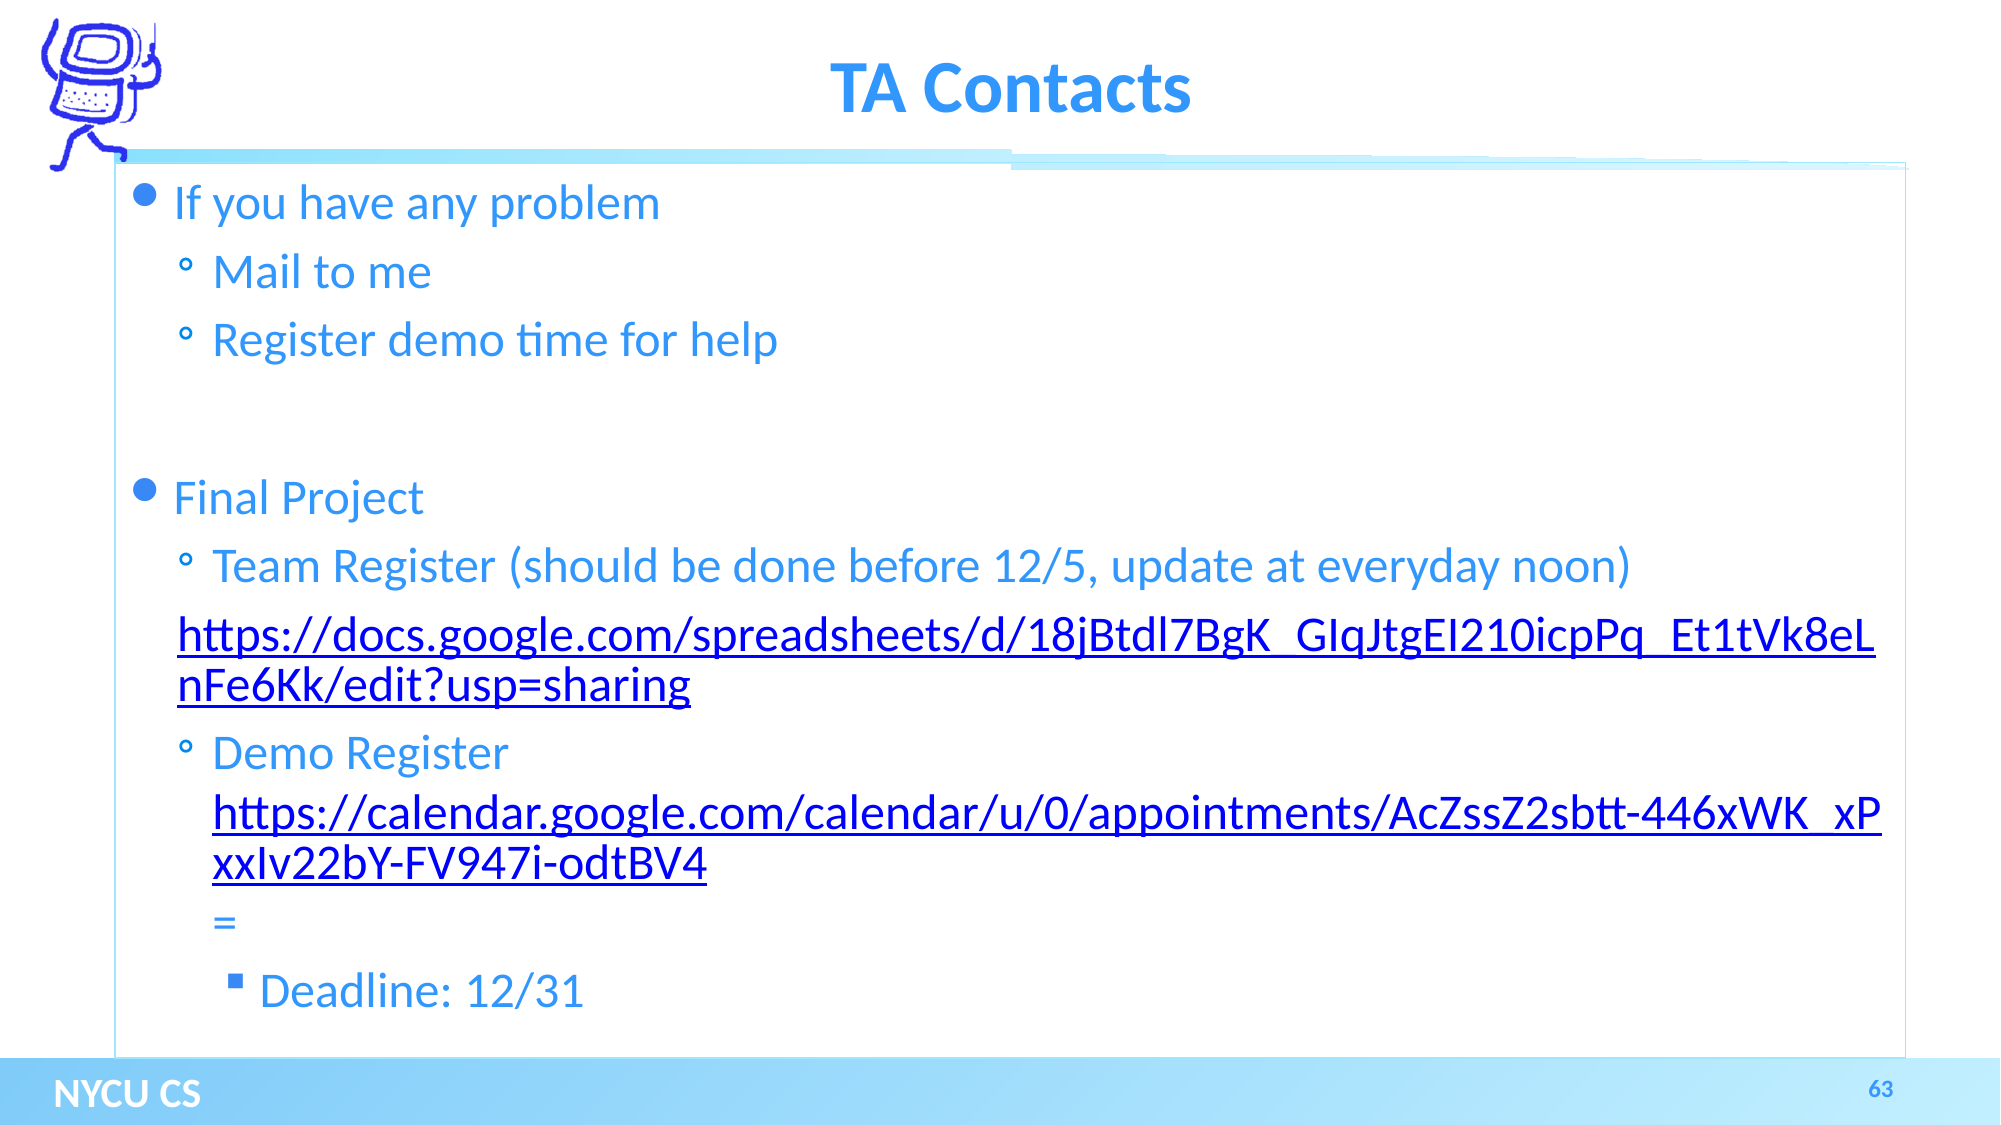

# TA Contacts
If you have any problem
Mail to me
Register demo time for help

Final Project
Team Register (should be done before 12/5, update at everyday noon)
https://docs.google.com/spreadsheets/d/18jBtdl7BgK_GIqJtgEI210icpPq_Et1tVk8eLnFe6Kk/edit?usp=sharing
Demo Register https://calendar.google.com/calendar/u/0/appointments/AcZssZ2sbtt-446xWK_xPxxIv22bY-FV947i-odtBV4=
Deadline: 12/31